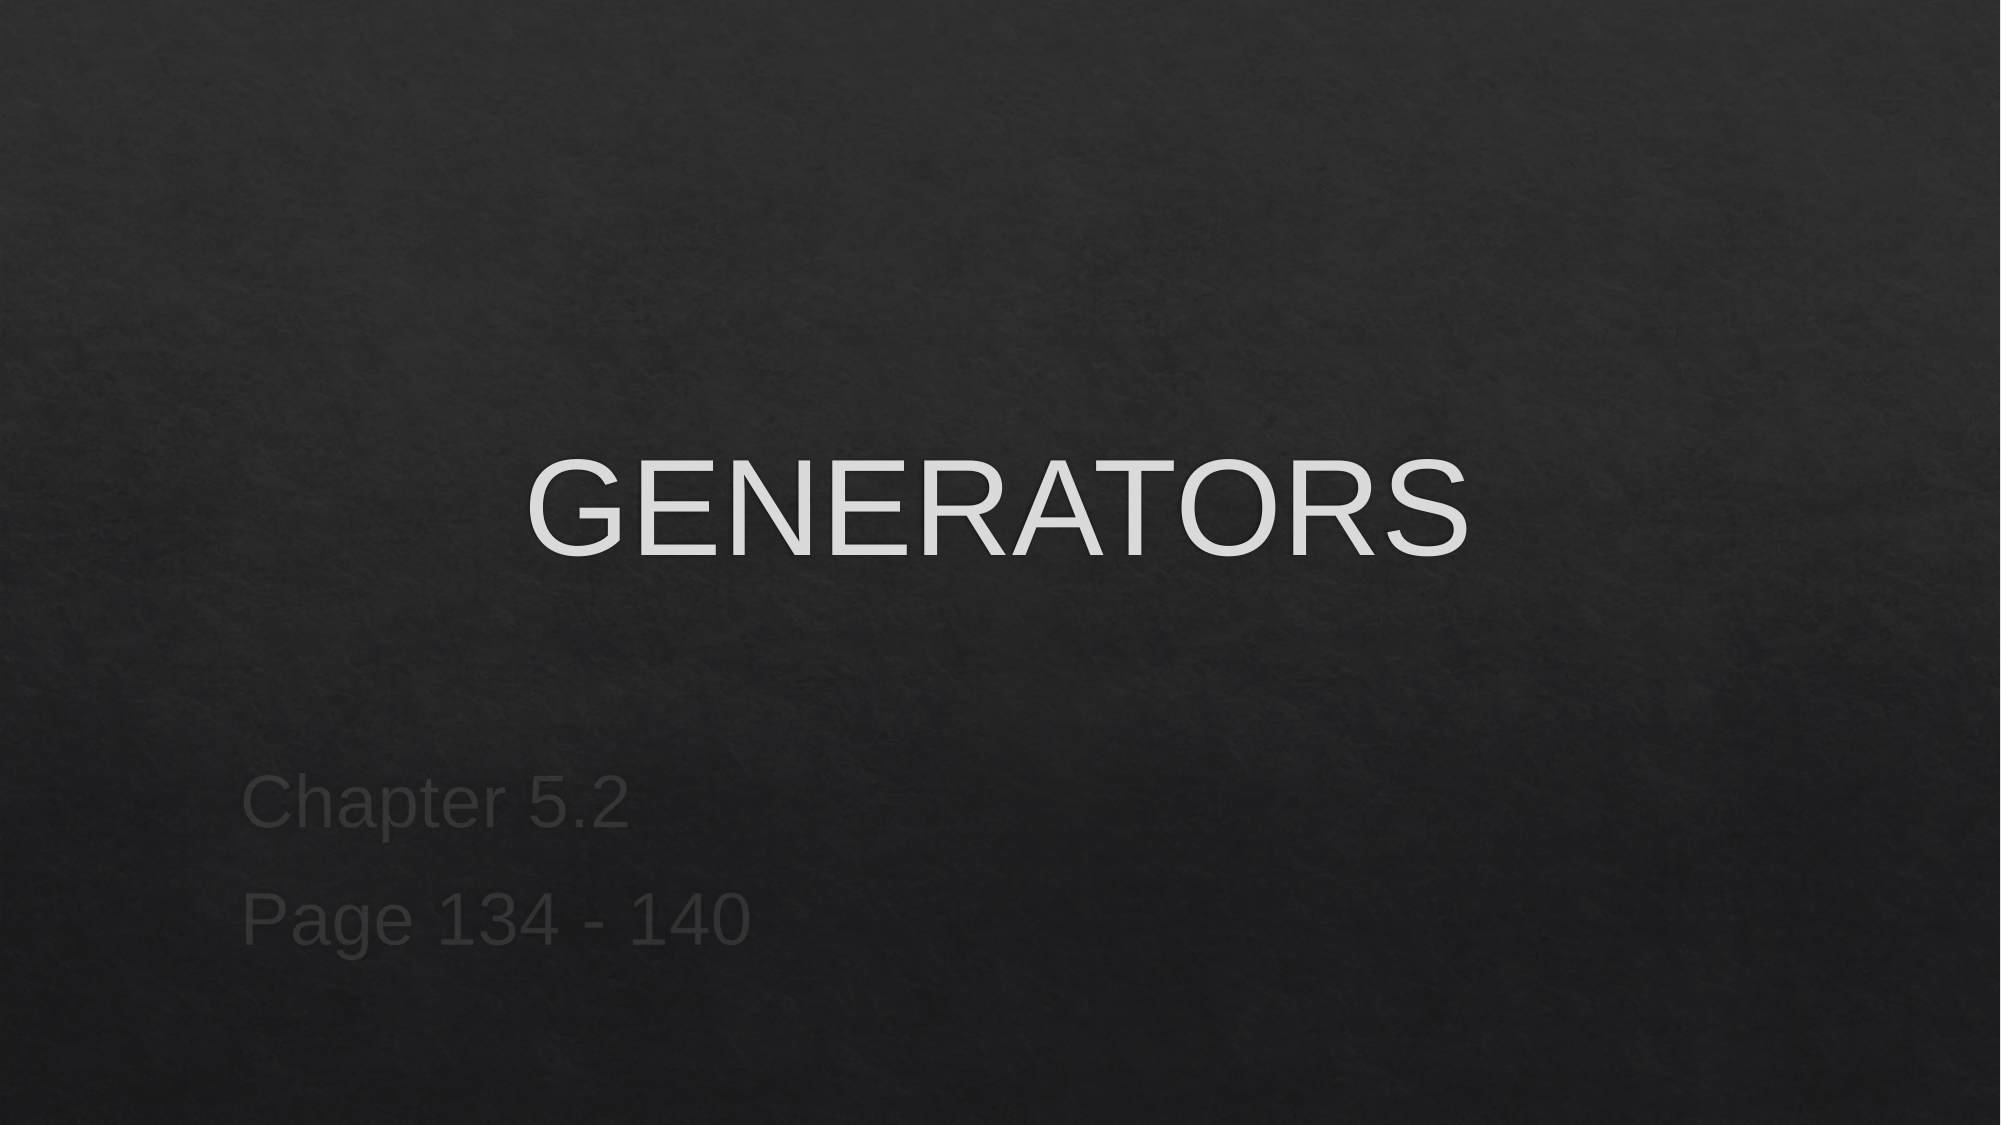

# GENERATORS
Chapter 5.2
Page 134 - 140